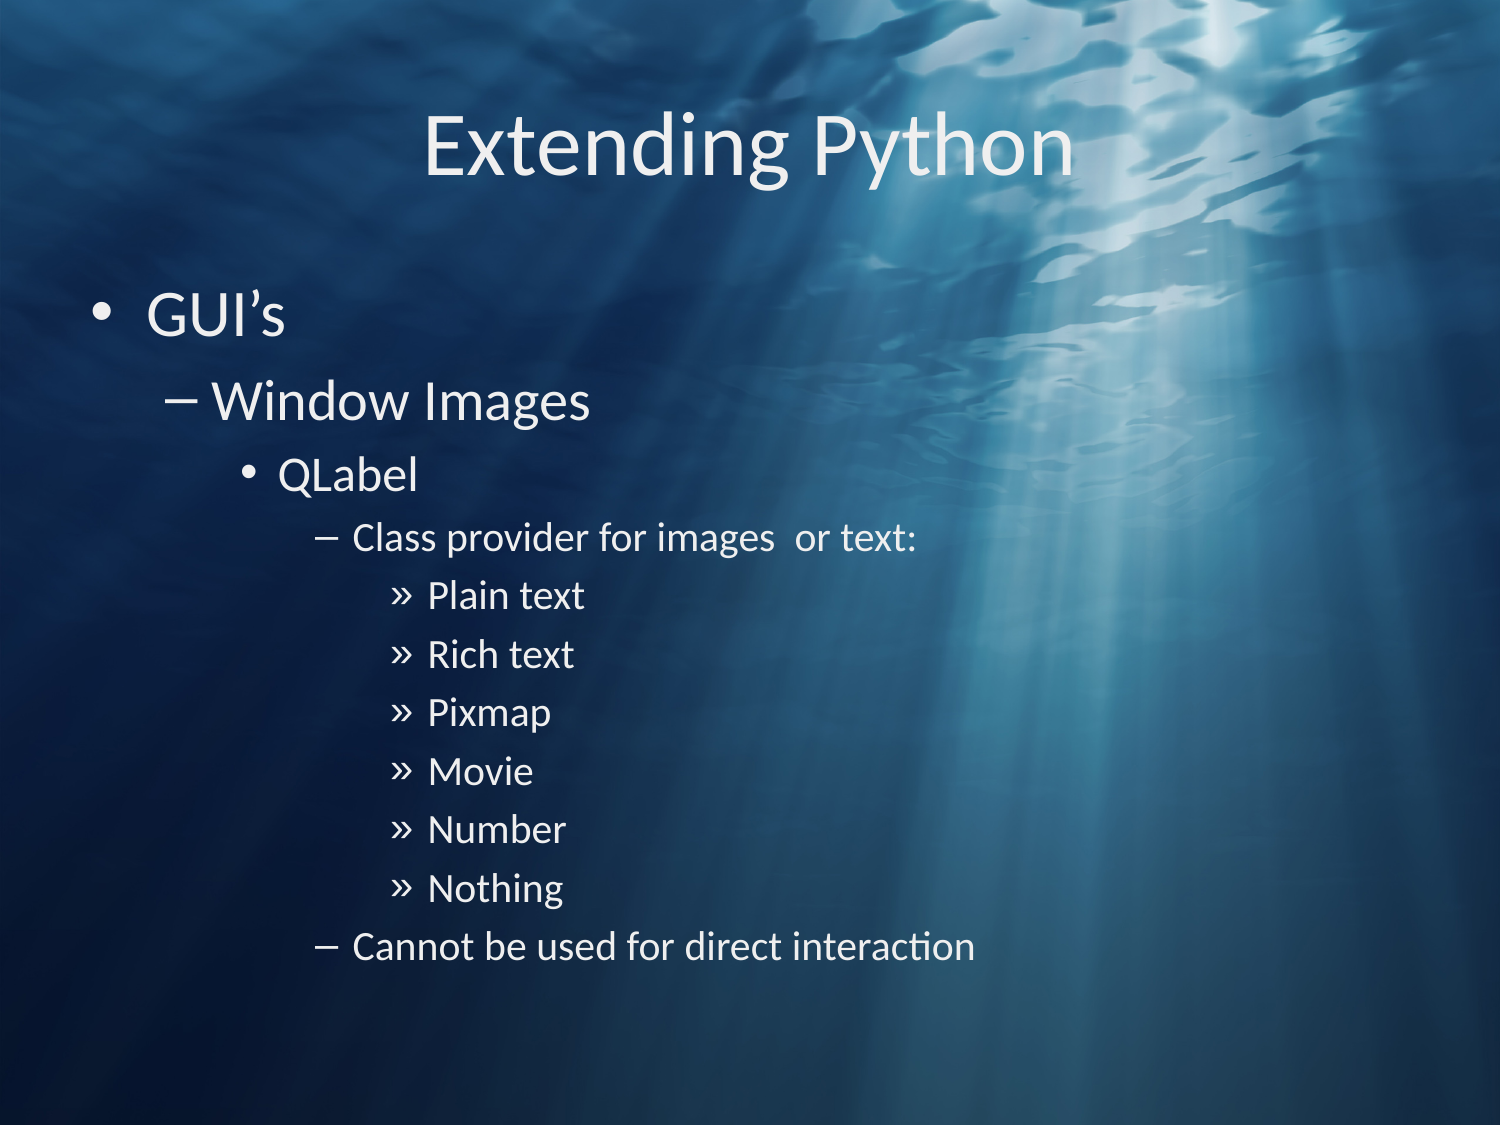

# Extending Python
GUI’s
Window Images
QLabel
Class provider for images  or text:
Plain text
Rich text
Pixmap
Movie
Number
Nothing
Cannot be used for direct interaction